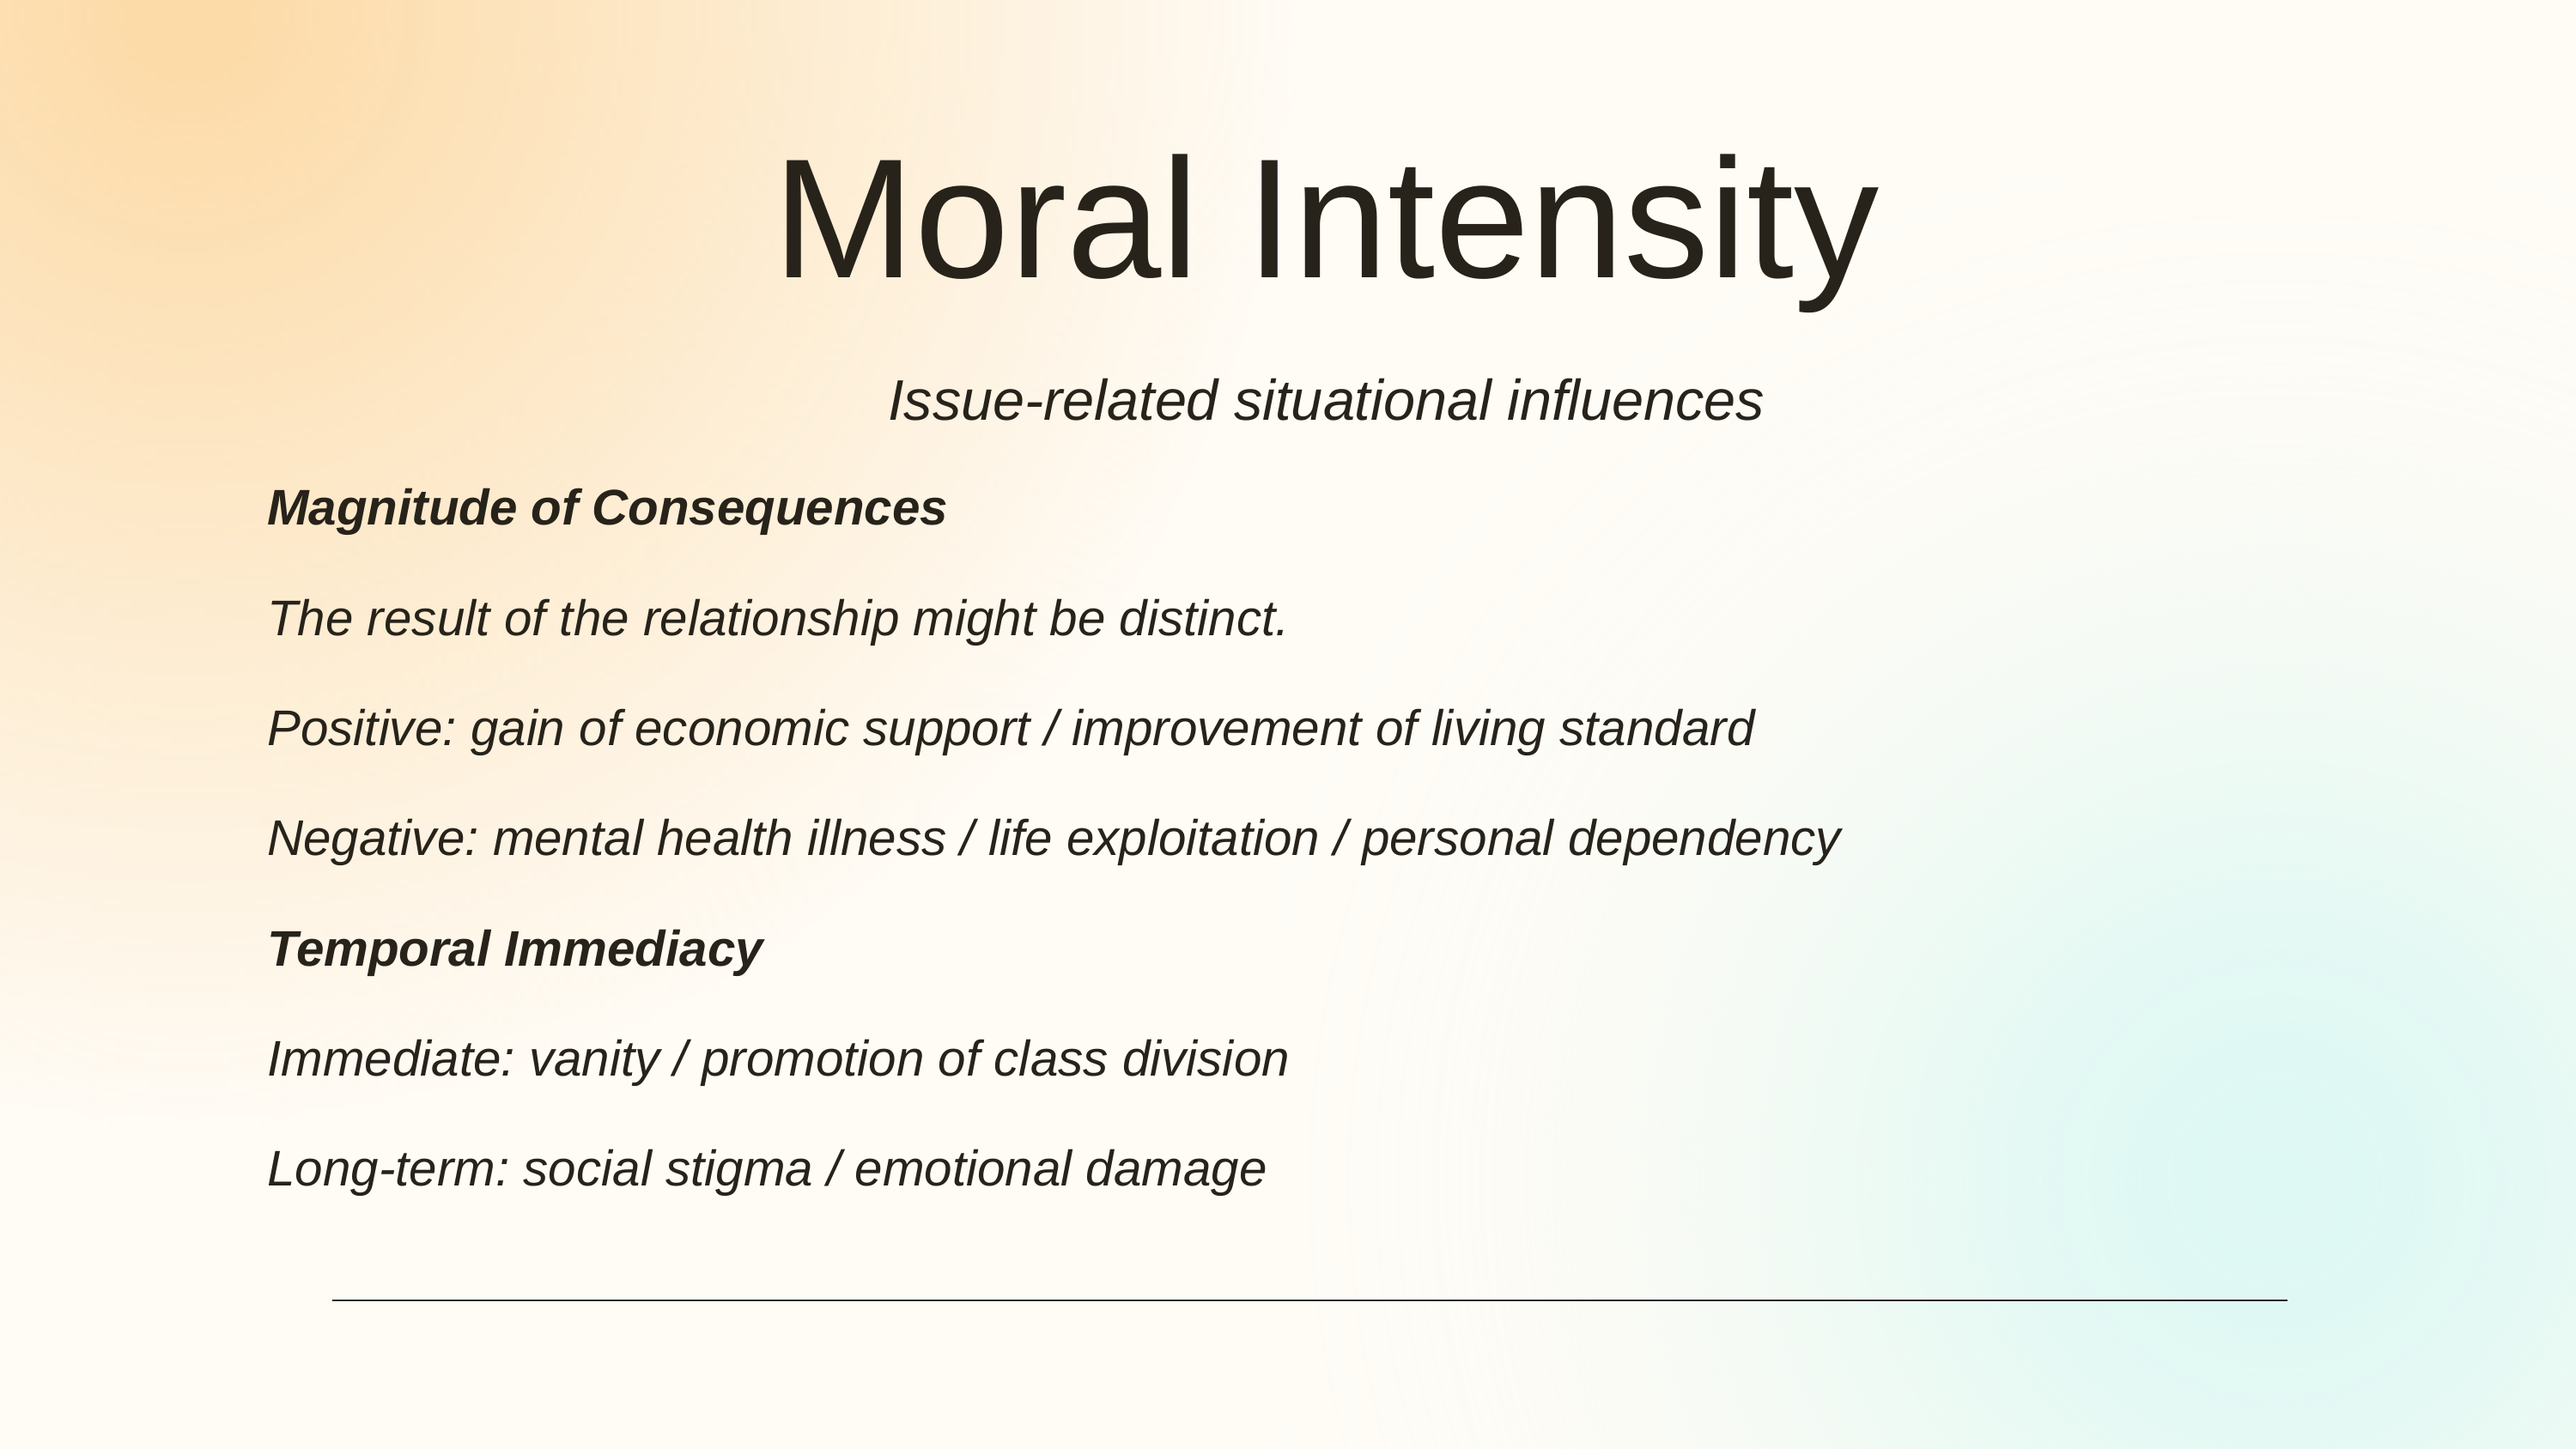

Moral Intensity

Issue-related situational influences
Magnitude of Consequences
The result of the relationship might be distinct.
Positive: gain of economic support / improvement of living standard
Negative: mental health illness / life exploitation / personal dependency
Temporal Immediacy
Immediate: vanity / promotion of class division
Long-term: social stigma / emotional damage